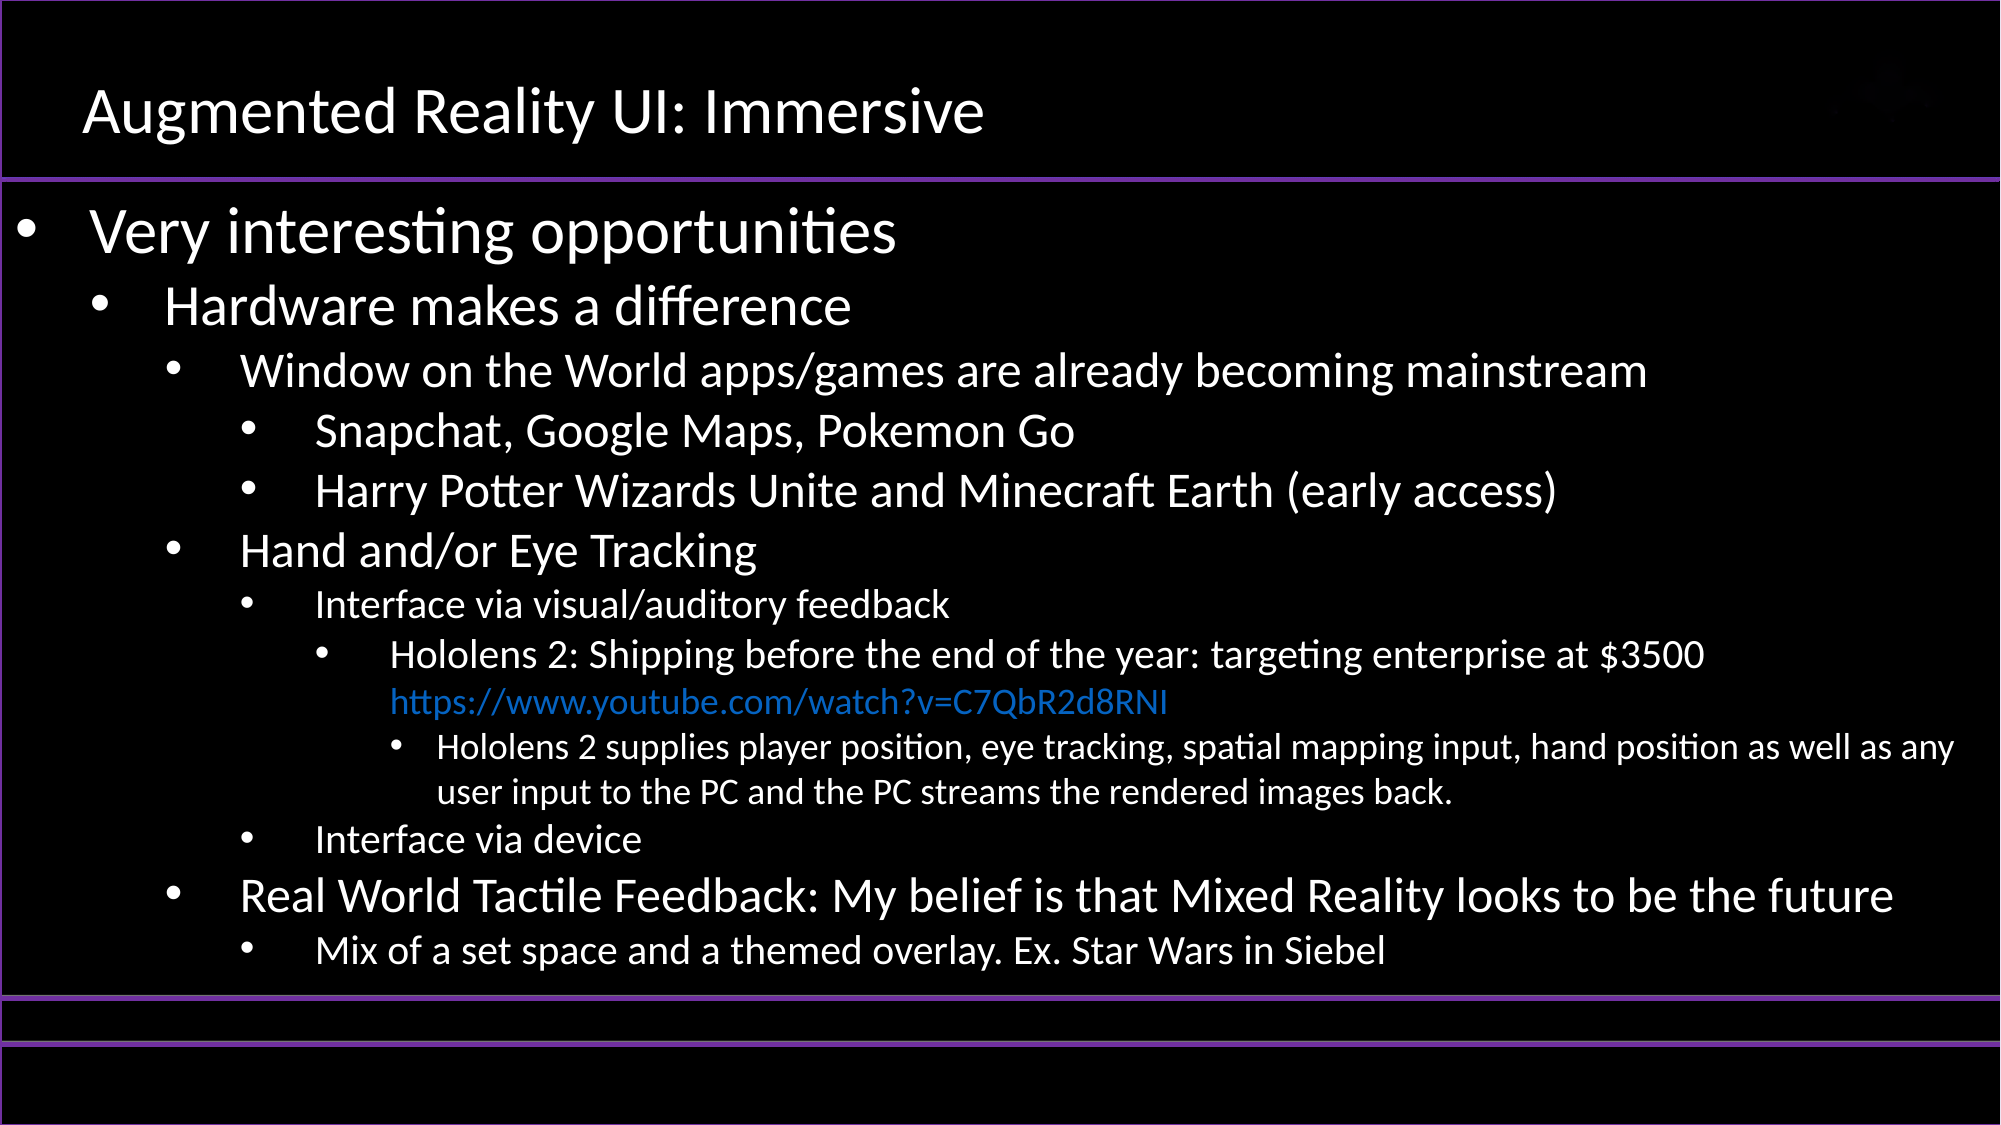

Augmented Reality UI: Immersive
Very interesting opportunities
Hardware makes a difference
Window on the World apps/games are already becoming mainstream
Snapchat, Google Maps, Pokemon Go
Harry Potter Wizards Unite and Minecraft Earth (early access)
Hand and/or Eye Tracking
Interface via visual/auditory feedback
Hololens 2: Shipping before the end of the year: targeting enterprise at $3500
https://www.youtube.com/watch?v=C7QbR2d8RNI
Hololens 2 supplies player position, eye tracking, spatial mapping input, hand position as well as any user input to the PC and the PC streams the rendered images back.
Interface via device
Real World Tactile Feedback: My belief is that Mixed Reality looks to be the future
Mix of a set space and a themed overlay. Ex. Star Wars in Siebel